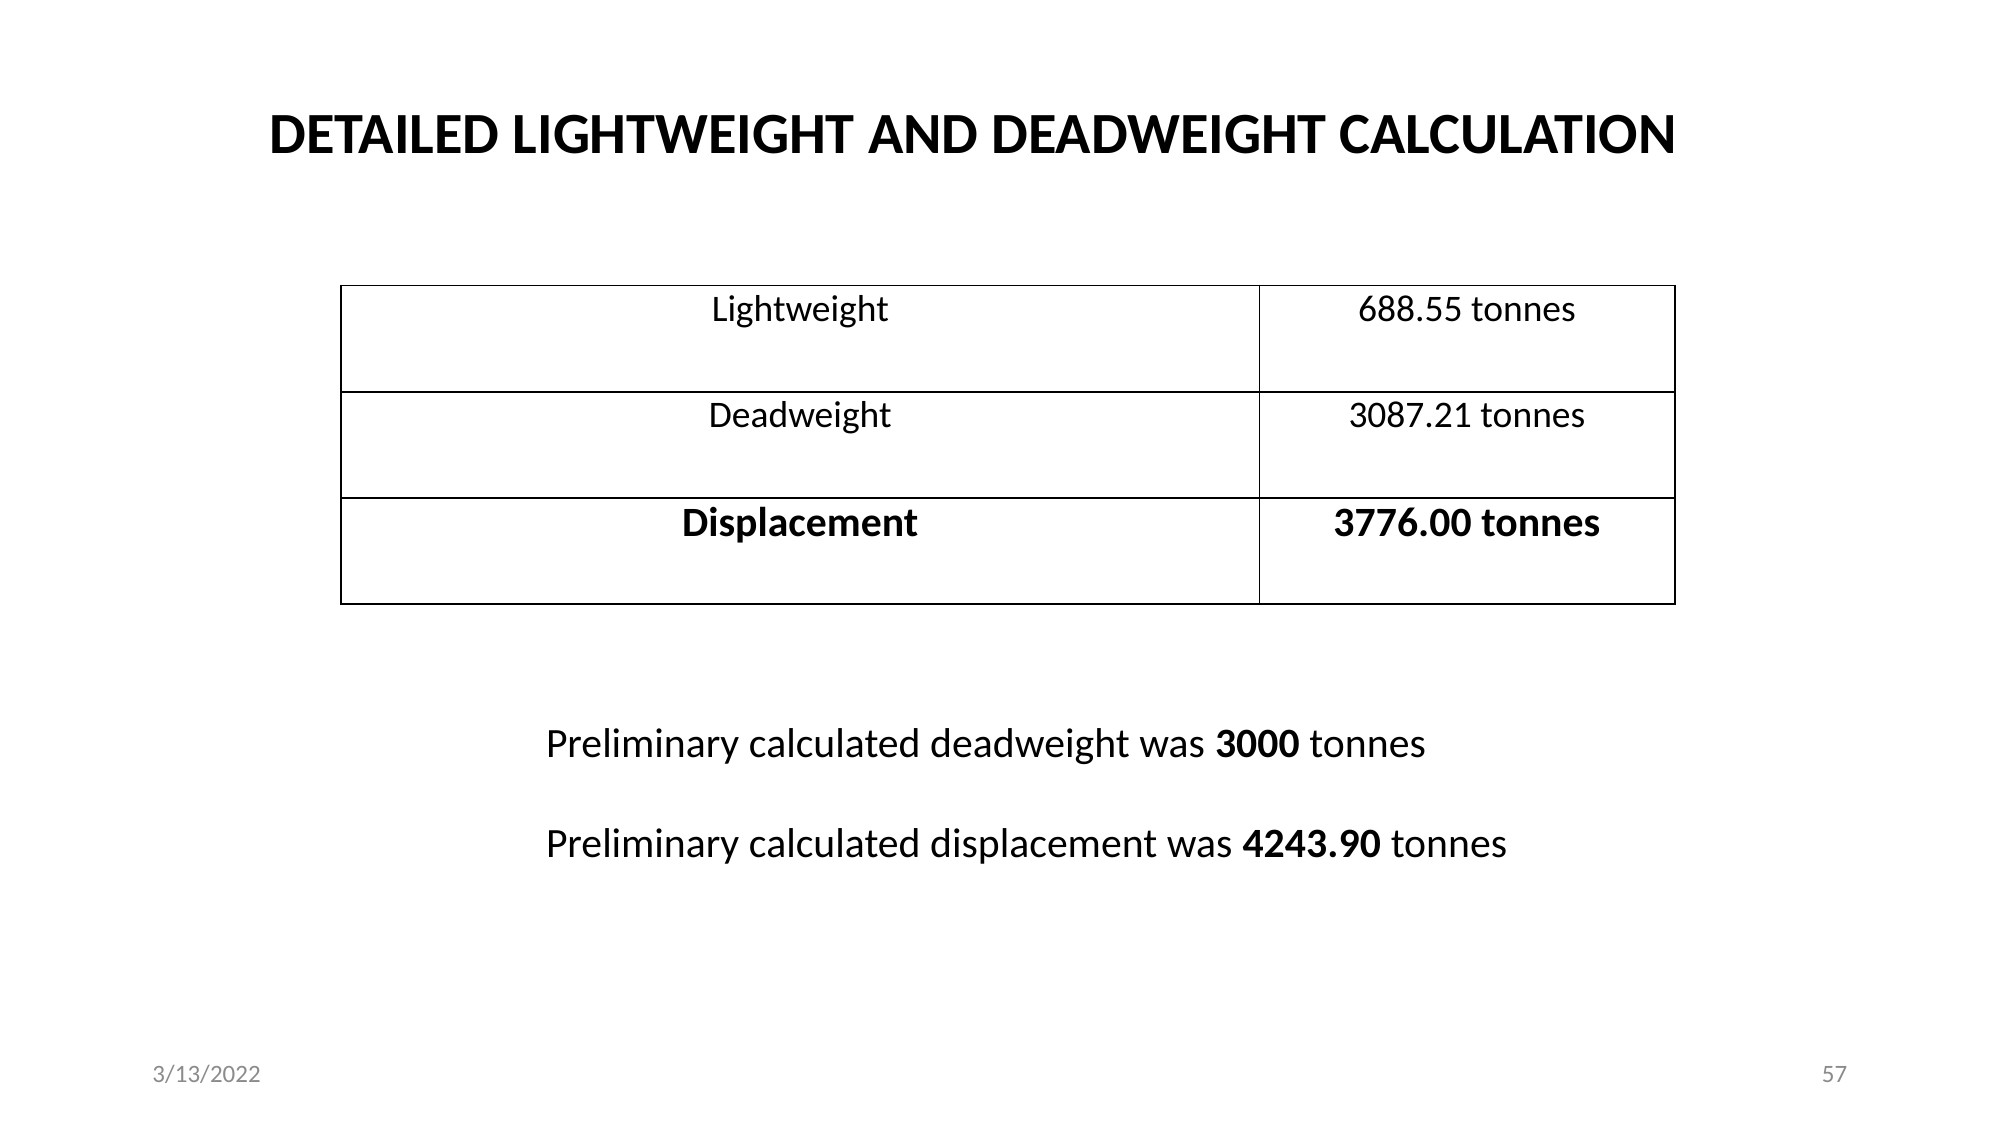

DETAILED LIGHTWEIGHT AND DEADWEIGHT CALCULATION
| Lightweight | 688.55 tonnes |
| --- | --- |
| Deadweight | 3087.21 tonnes |
| Displacement | 3776.00 tonnes |
Preliminary calculated deadweight was 3000 tonnes

Preliminary calculated displacement was 4243.90 tonnes
3/13/2022
57